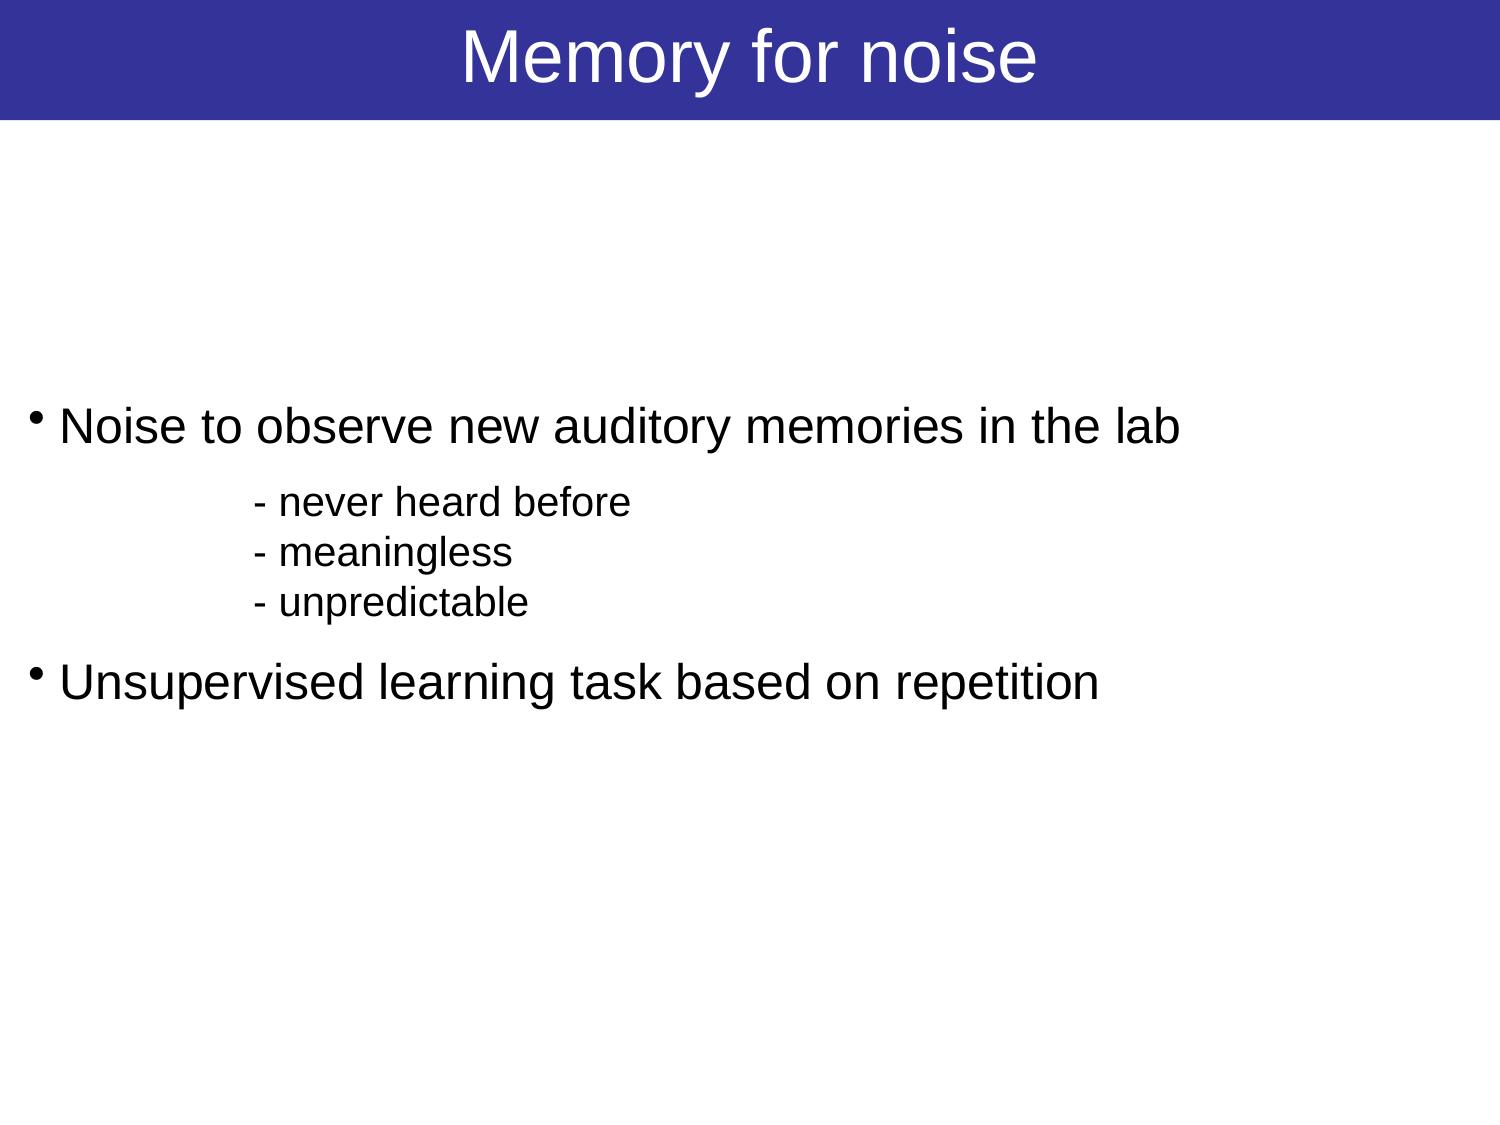

Memory for noise
 Noise to observe new auditory memories in the lab
	- never heard before
	- meaningless
	- unpredictable
 Unsupervised learning task based on repetition